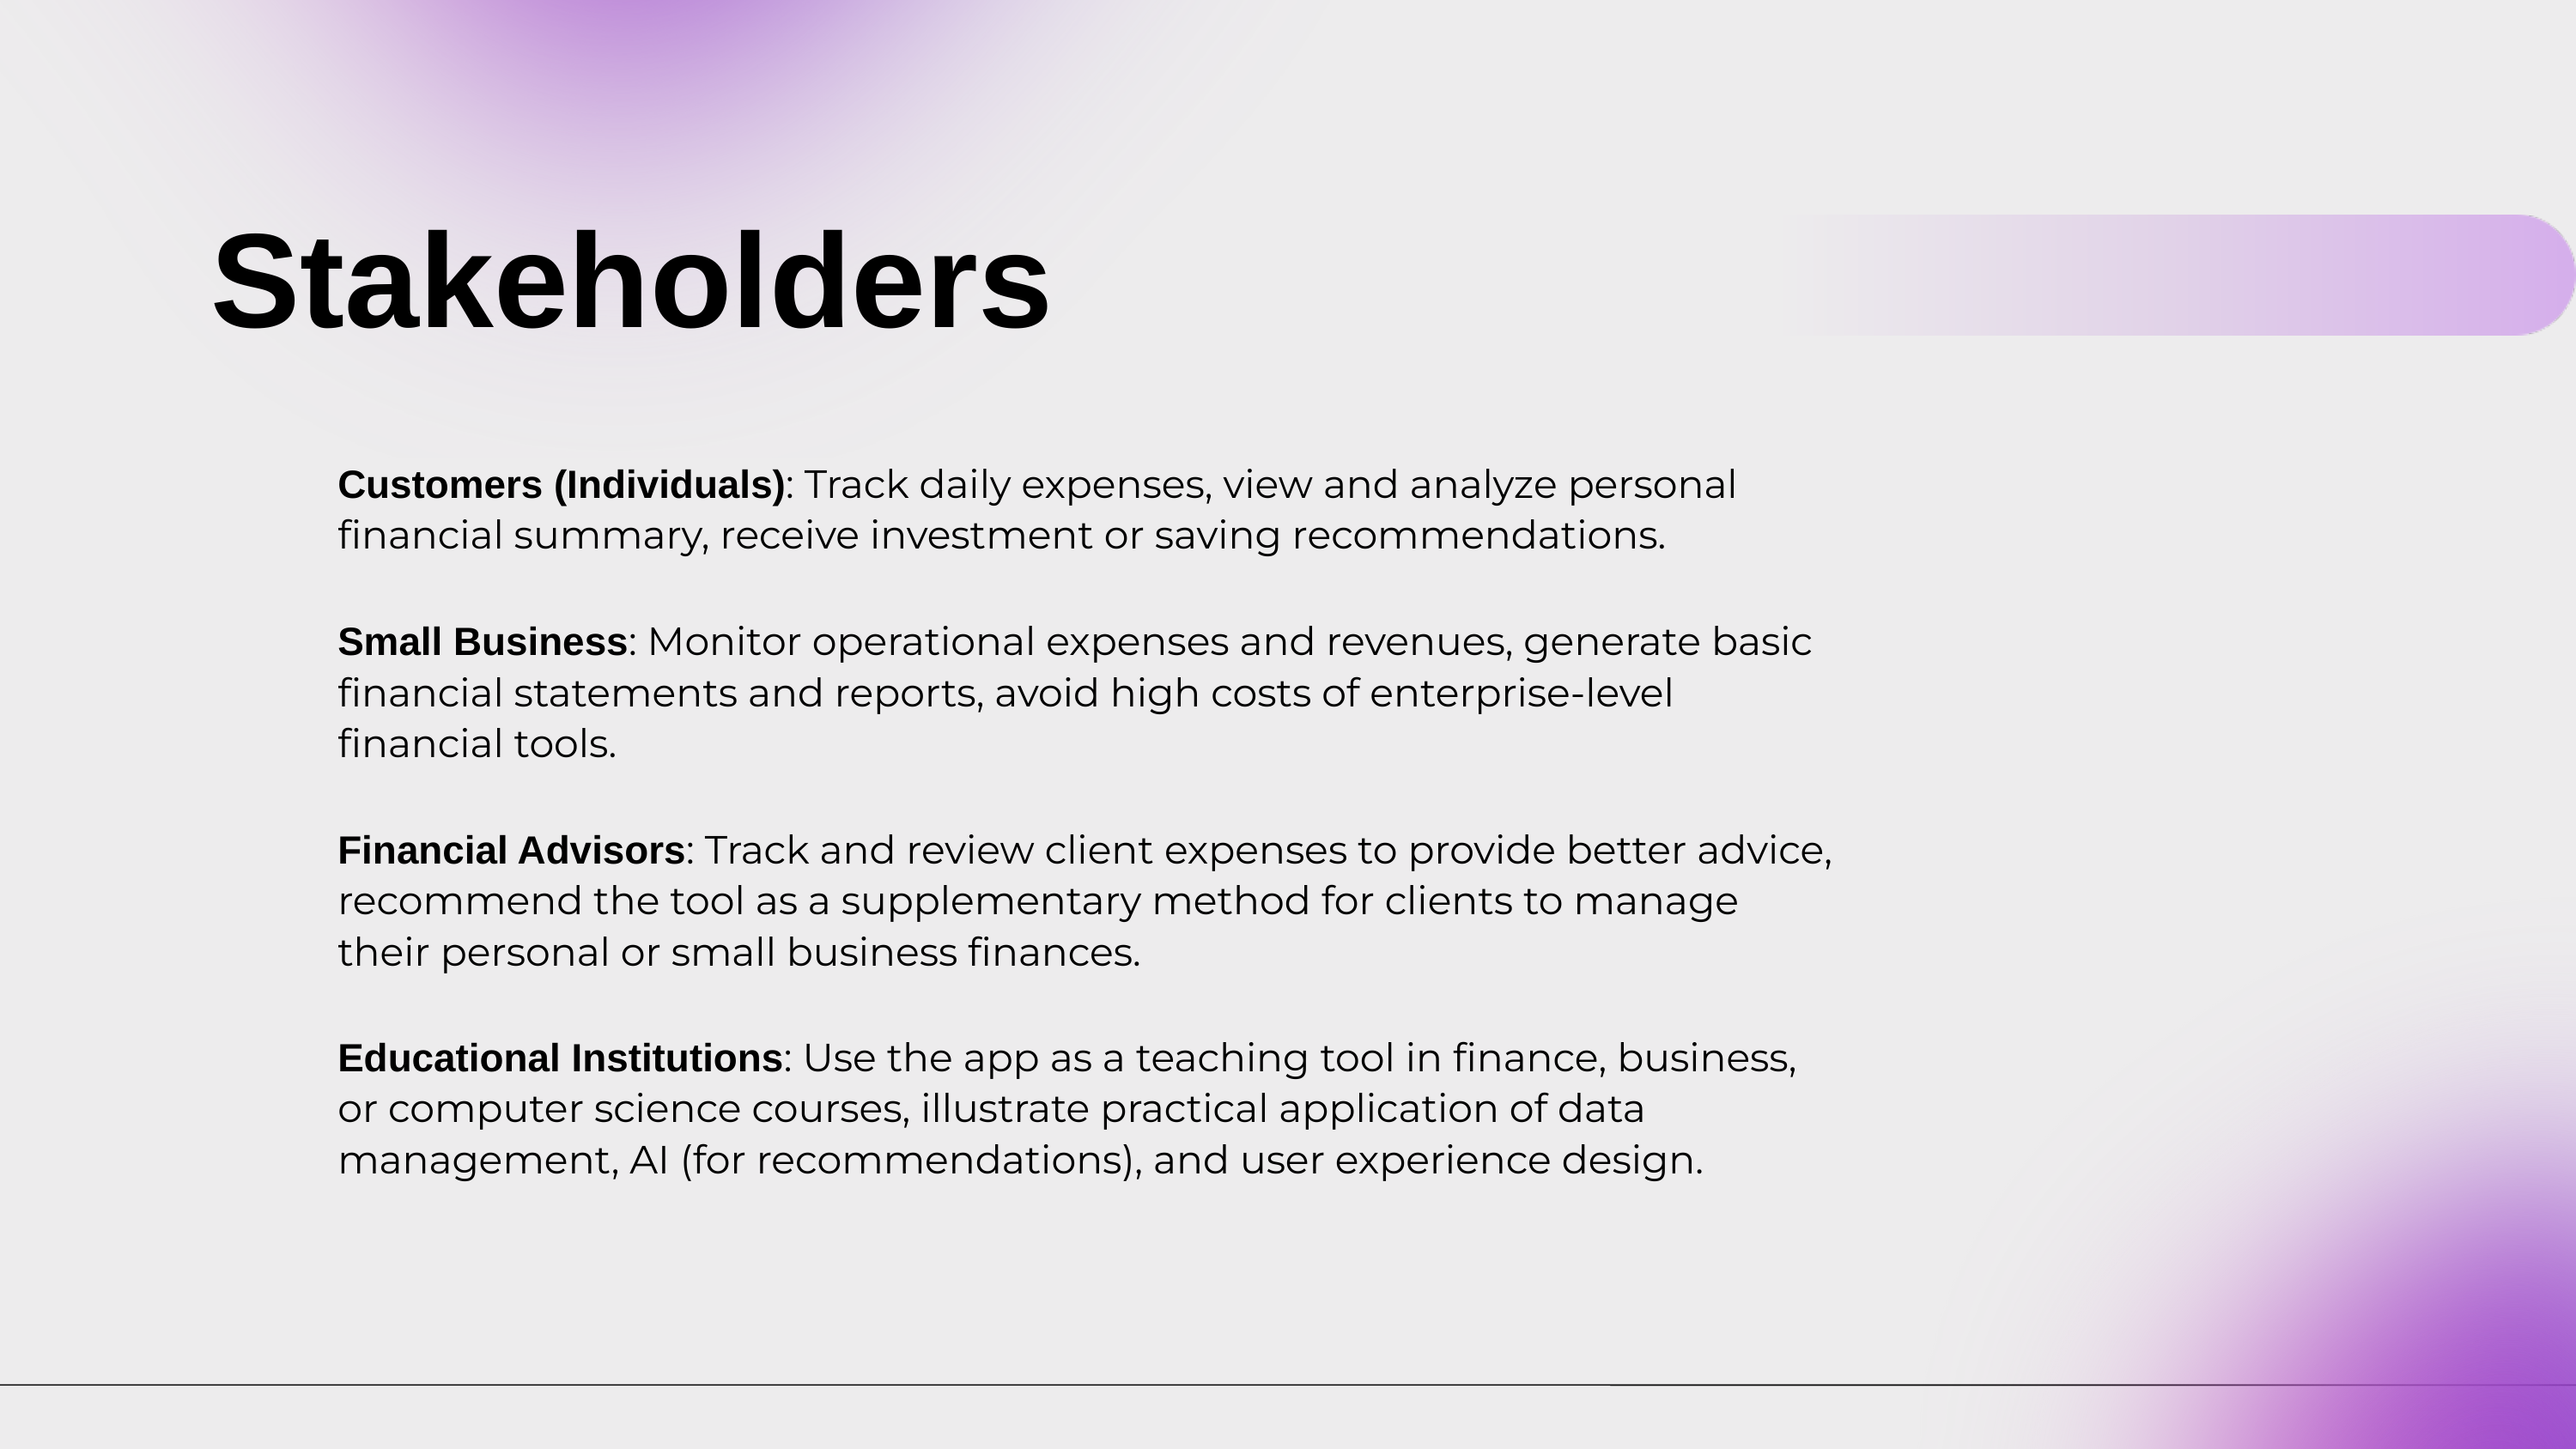

Stakeholders

Customers (Individuals): Track daily expenses, view and analyze personal financial summary, receive investment or saving recommendations.
Small Business: Monitor operational expenses and revenues, generate basic financial statements and reports, avoid high costs of enterprise-level financial tools.
Financial Advisors: Track and review client expenses to provide better advice, recommend the tool as a supplementary method for clients to manage their personal or small business finances.

Educational Institutions: Use the app as a teaching tool in finance, business, or computer science courses, illustrate practical application of data management, AI (for recommendations), and user experience design.